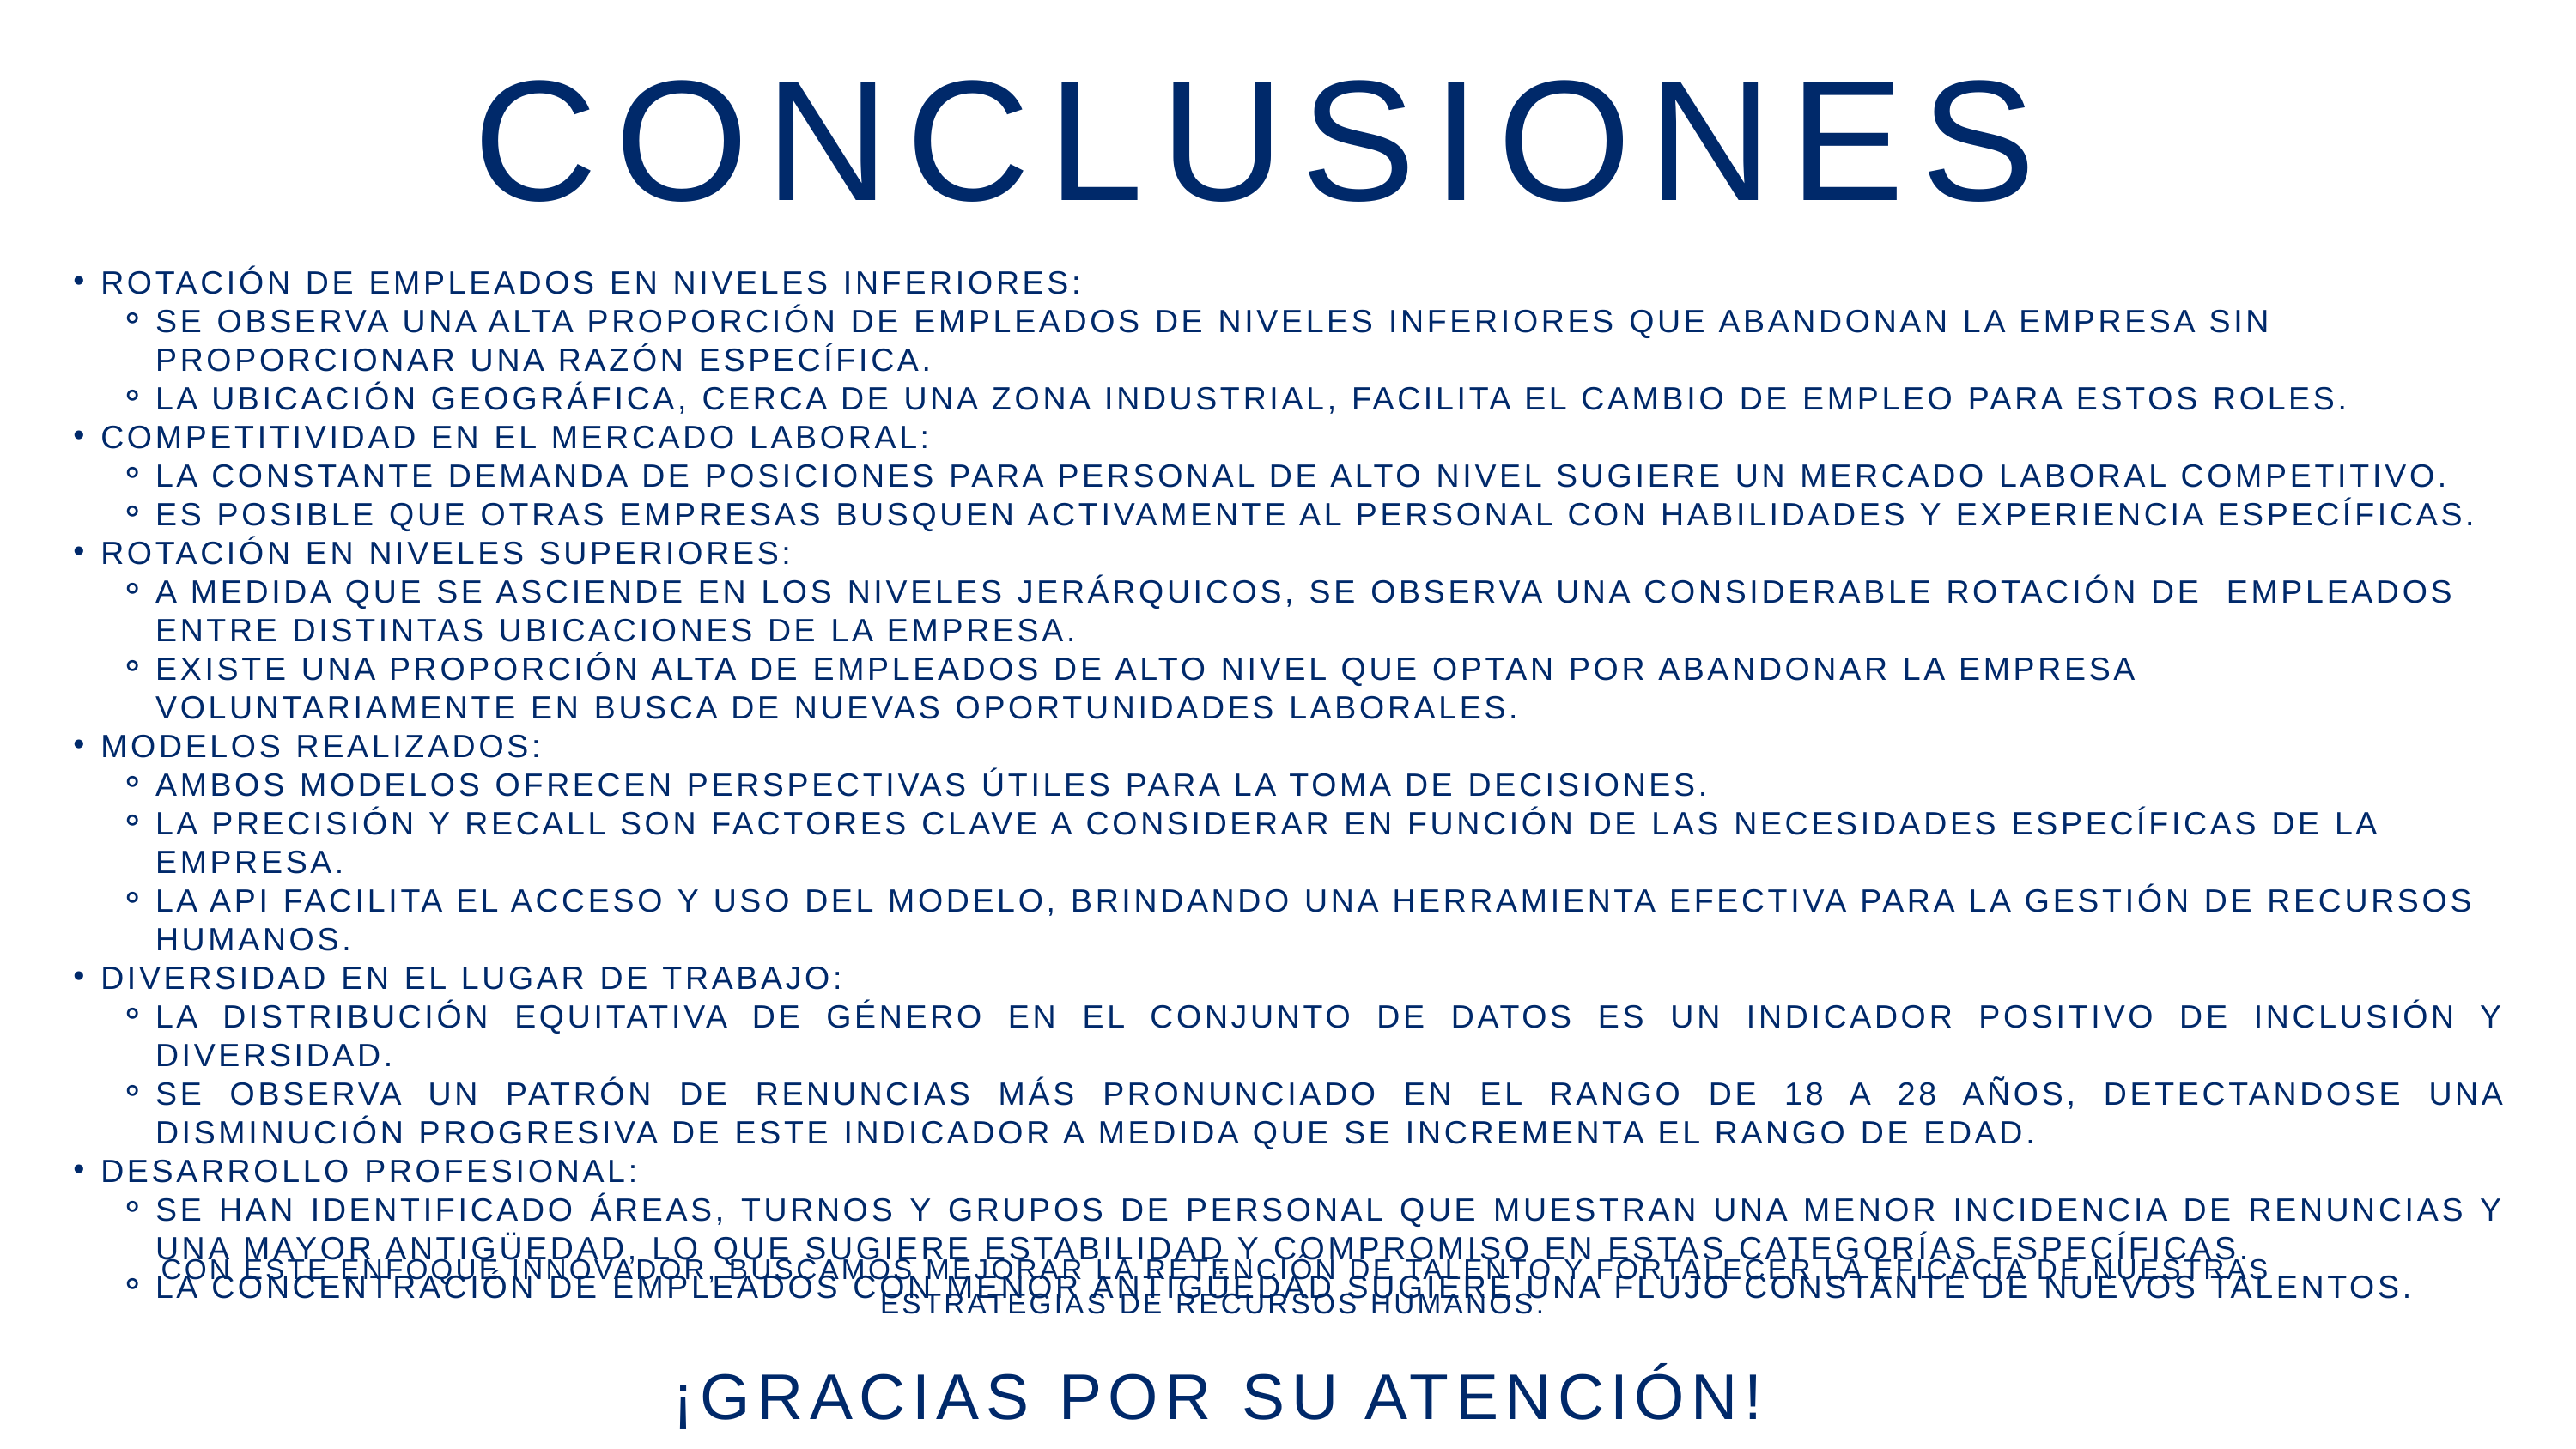

CONCLUSIONES
ROTACIÓN DE EMPLEADOS EN NIVELES INFERIORES:
SE OBSERVA UNA ALTA PROPORCIÓN DE EMPLEADOS DE NIVELES INFERIORES QUE ABANDONAN LA EMPRESA SIN PROPORCIONAR UNA RAZÓN ESPECÍFICA.
LA UBICACIÓN GEOGRÁFICA, CERCA DE UNA ZONA INDUSTRIAL, FACILITA EL CAMBIO DE EMPLEO PARA ESTOS ROLES.
COMPETITIVIDAD EN EL MERCADO LABORAL:
LA CONSTANTE DEMANDA DE POSICIONES PARA PERSONAL DE ALTO NIVEL SUGIERE UN MERCADO LABORAL COMPETITIVO.
ES POSIBLE QUE OTRAS EMPRESAS BUSQUEN ACTIVAMENTE AL PERSONAL CON HABILIDADES Y EXPERIENCIA ESPECÍFICAS.
ROTACIÓN EN NIVELES SUPERIORES:
A MEDIDA QUE SE ASCIENDE EN LOS NIVELES JERÁRQUICOS, SE OBSERVA UNA CONSIDERABLE ROTACIÓN DE  EMPLEADOS ENTRE DISTINTAS UBICACIONES DE LA EMPRESA.
EXISTE UNA PROPORCIÓN ALTA DE EMPLEADOS DE ALTO NIVEL QUE OPTAN POR ABANDONAR LA EMPRESA VOLUNTARIAMENTE EN BUSCA DE NUEVAS OPORTUNIDADES LABORALES.
MODELOS REALIZADOS:
AMBOS MODELOS OFRECEN PERSPECTIVAS ÚTILES PARA LA TOMA DE DECISIONES.
LA PRECISIÓN Y RECALL SON FACTORES CLAVE A CONSIDERAR EN FUNCIÓN DE LAS NECESIDADES ESPECÍFICAS DE LA EMPRESA.
LA API FACILITA EL ACCESO Y USO DEL MODELO, BRINDANDO UNA HERRAMIENTA EFECTIVA PARA LA GESTIÓN DE RECURSOS HUMANOS.
DIVERSIDAD EN EL LUGAR DE TRABAJO:
LA DISTRIBUCIÓN EQUITATIVA DE GÉNERO EN EL CONJUNTO DE DATOS ES UN INDICADOR POSITIVO DE INCLUSIÓN Y DIVERSIDAD.
SE OBSERVA UN PATRÓN DE RENUNCIAS MÁS PRONUNCIADO EN EL RANGO DE 18 A 28 AÑOS, DETECTANDOSE UNA DISMINUCIÓN PROGRESIVA DE ESTE INDICADOR A MEDIDA QUE SE INCREMENTA EL RANGO DE EDAD.
DESARROLLO PROFESIONAL:
SE HAN IDENTIFICADO ÁREAS, TURNOS Y GRUPOS DE PERSONAL QUE MUESTRAN UNA MENOR INCIDENCIA DE RENUNCIAS Y UNA MAYOR ANTIGÜEDAD, LO QUE SUGIERE ESTABILIDAD Y COMPROMISO EN ESTAS CATEGORÍAS ESPECÍFICAS.
LA CONCENTRACIÓN DE EMPLEADOS CON MENOR ANTIGÜEDAD SUGIERE UNA FLUJO CONSTANTE DE NUEVOS TALENTOS.

CON ESTE ENFOQUE INNOVADOR, BUSCAMOS MEJORAR LA RETENCIÓN DE TALENTO Y FORTALECER LA EFICACIA DE NUESTRAS ESTRATEGIAS DE RECURSOS HUMANOS.

¡GRACIAS POR SU ATENCIÓN!